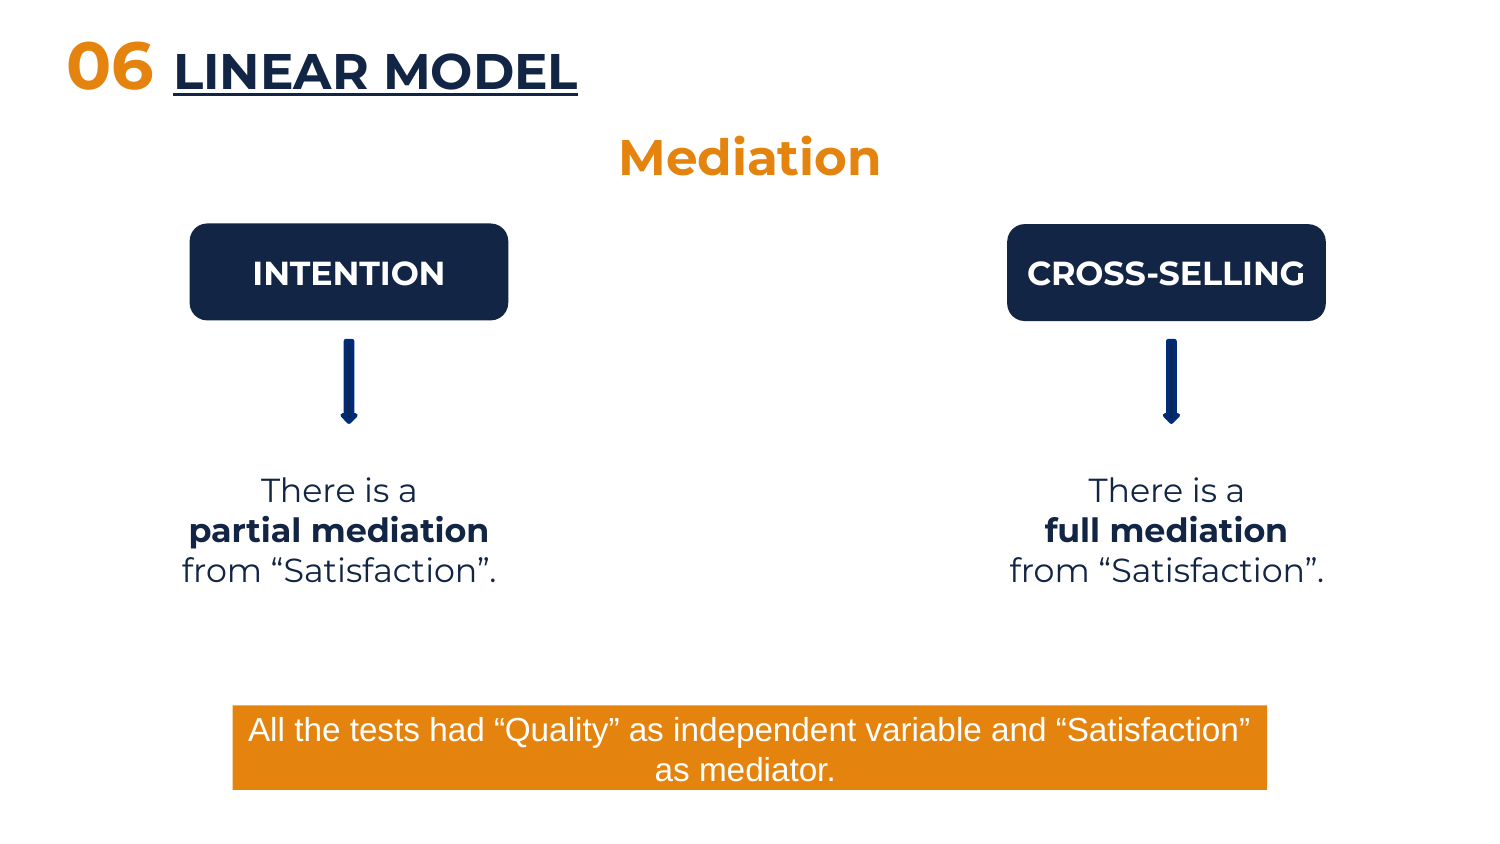

06 LINEAR MODEL
Mediation

INTENTION
CROSS-SELLING

There is a
partial mediation
from “Satisfaction”.
There is a
full mediation
from “Satisfaction”.
All the tests had “Quality” as independent variable and “Satisfaction” as mediator.